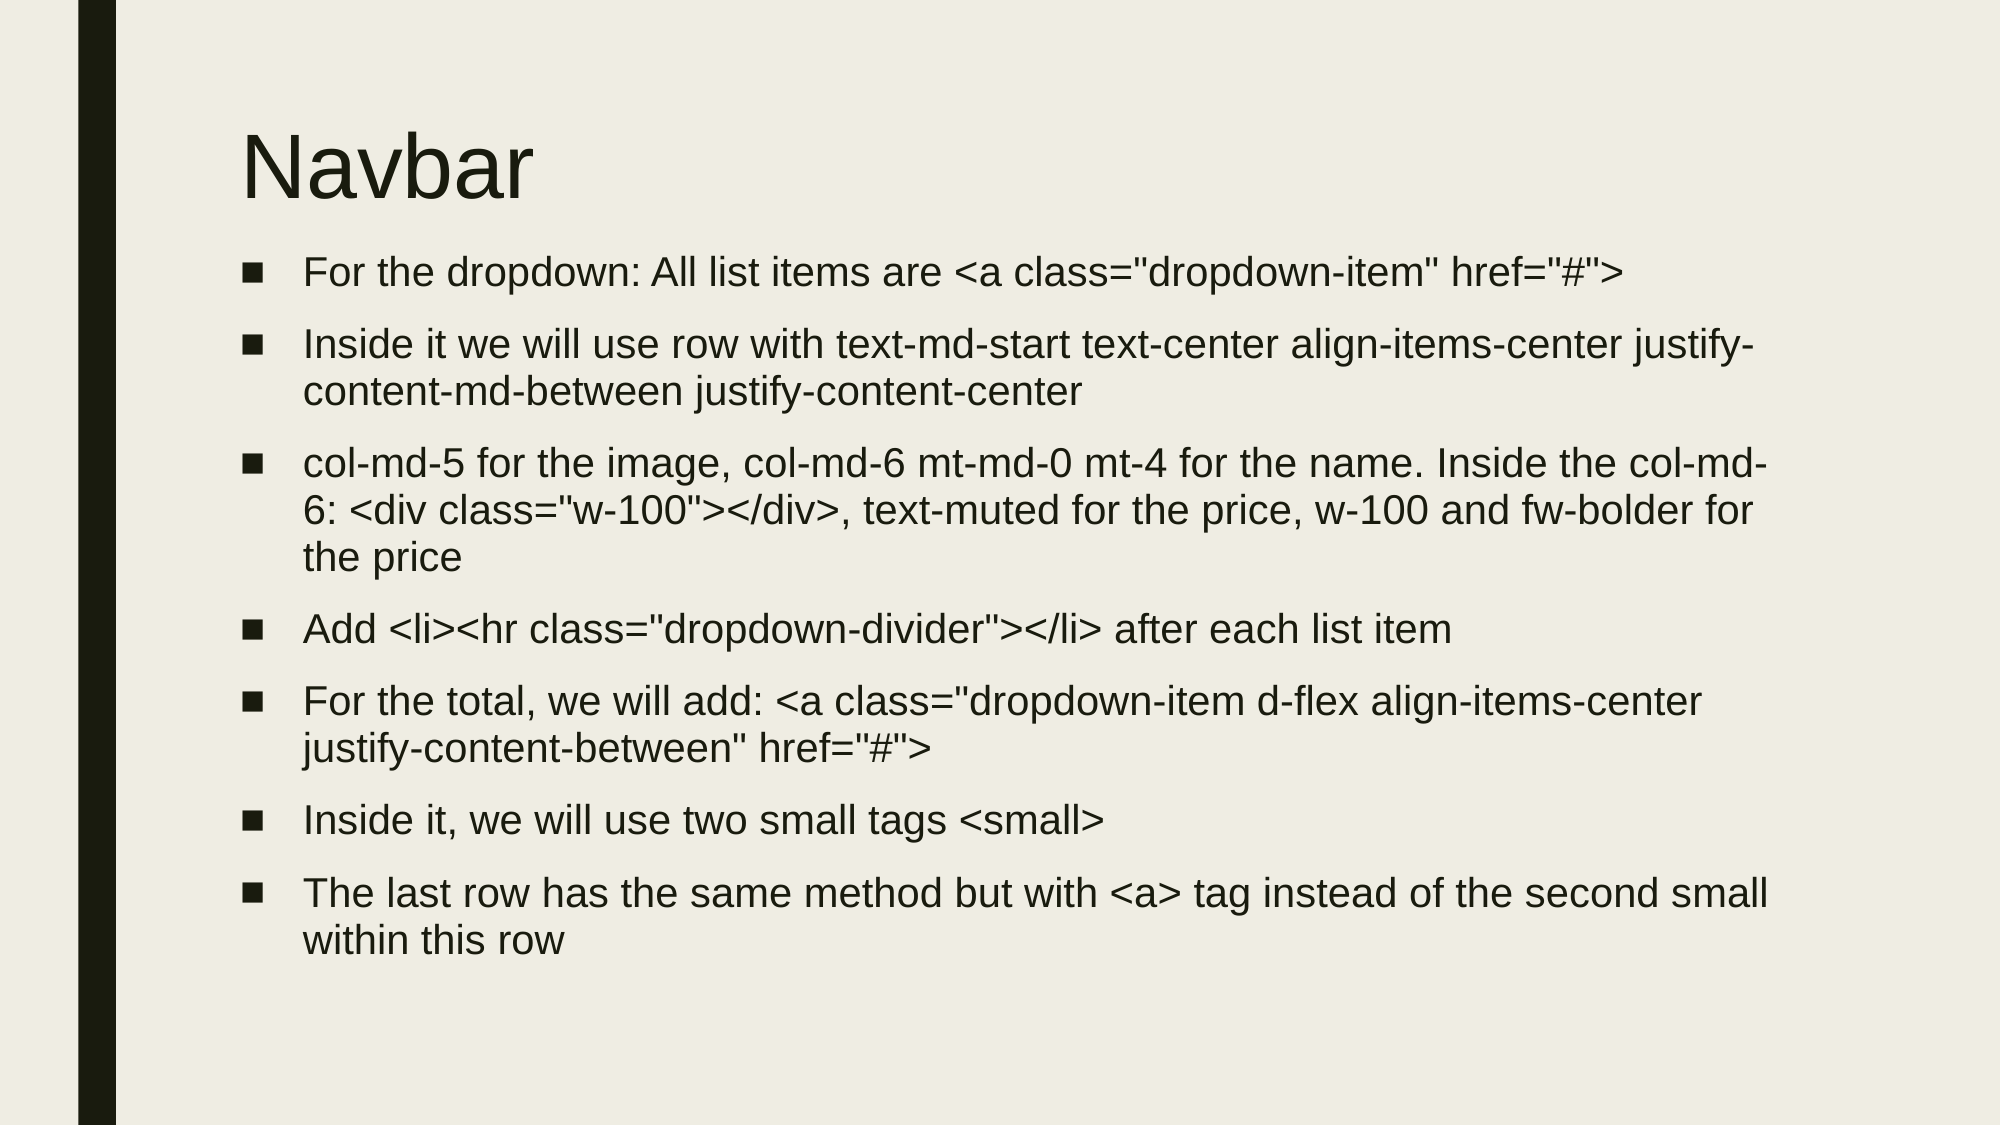

# Navbar
For the dropdown: All list items are <a class="dropdown-item" href="#">
Inside it we will use row with text-md-start text-center align-items-center justify-content-md-between justify-content-center
col-md-5 for the image, col-md-6 mt-md-0 mt-4 for the name. Inside the col-md-6: <div class="w-100"></div>, text-muted for the price, w-100 and fw-bolder for the price
Add <li><hr class="dropdown-divider"></li> after each list item
For the total, we will add: <a class="dropdown-item d-flex align-items-center justify-content-between" href="#">
Inside it, we will use two small tags <small>
The last row has the same method but with <a> tag instead of the second small within this row